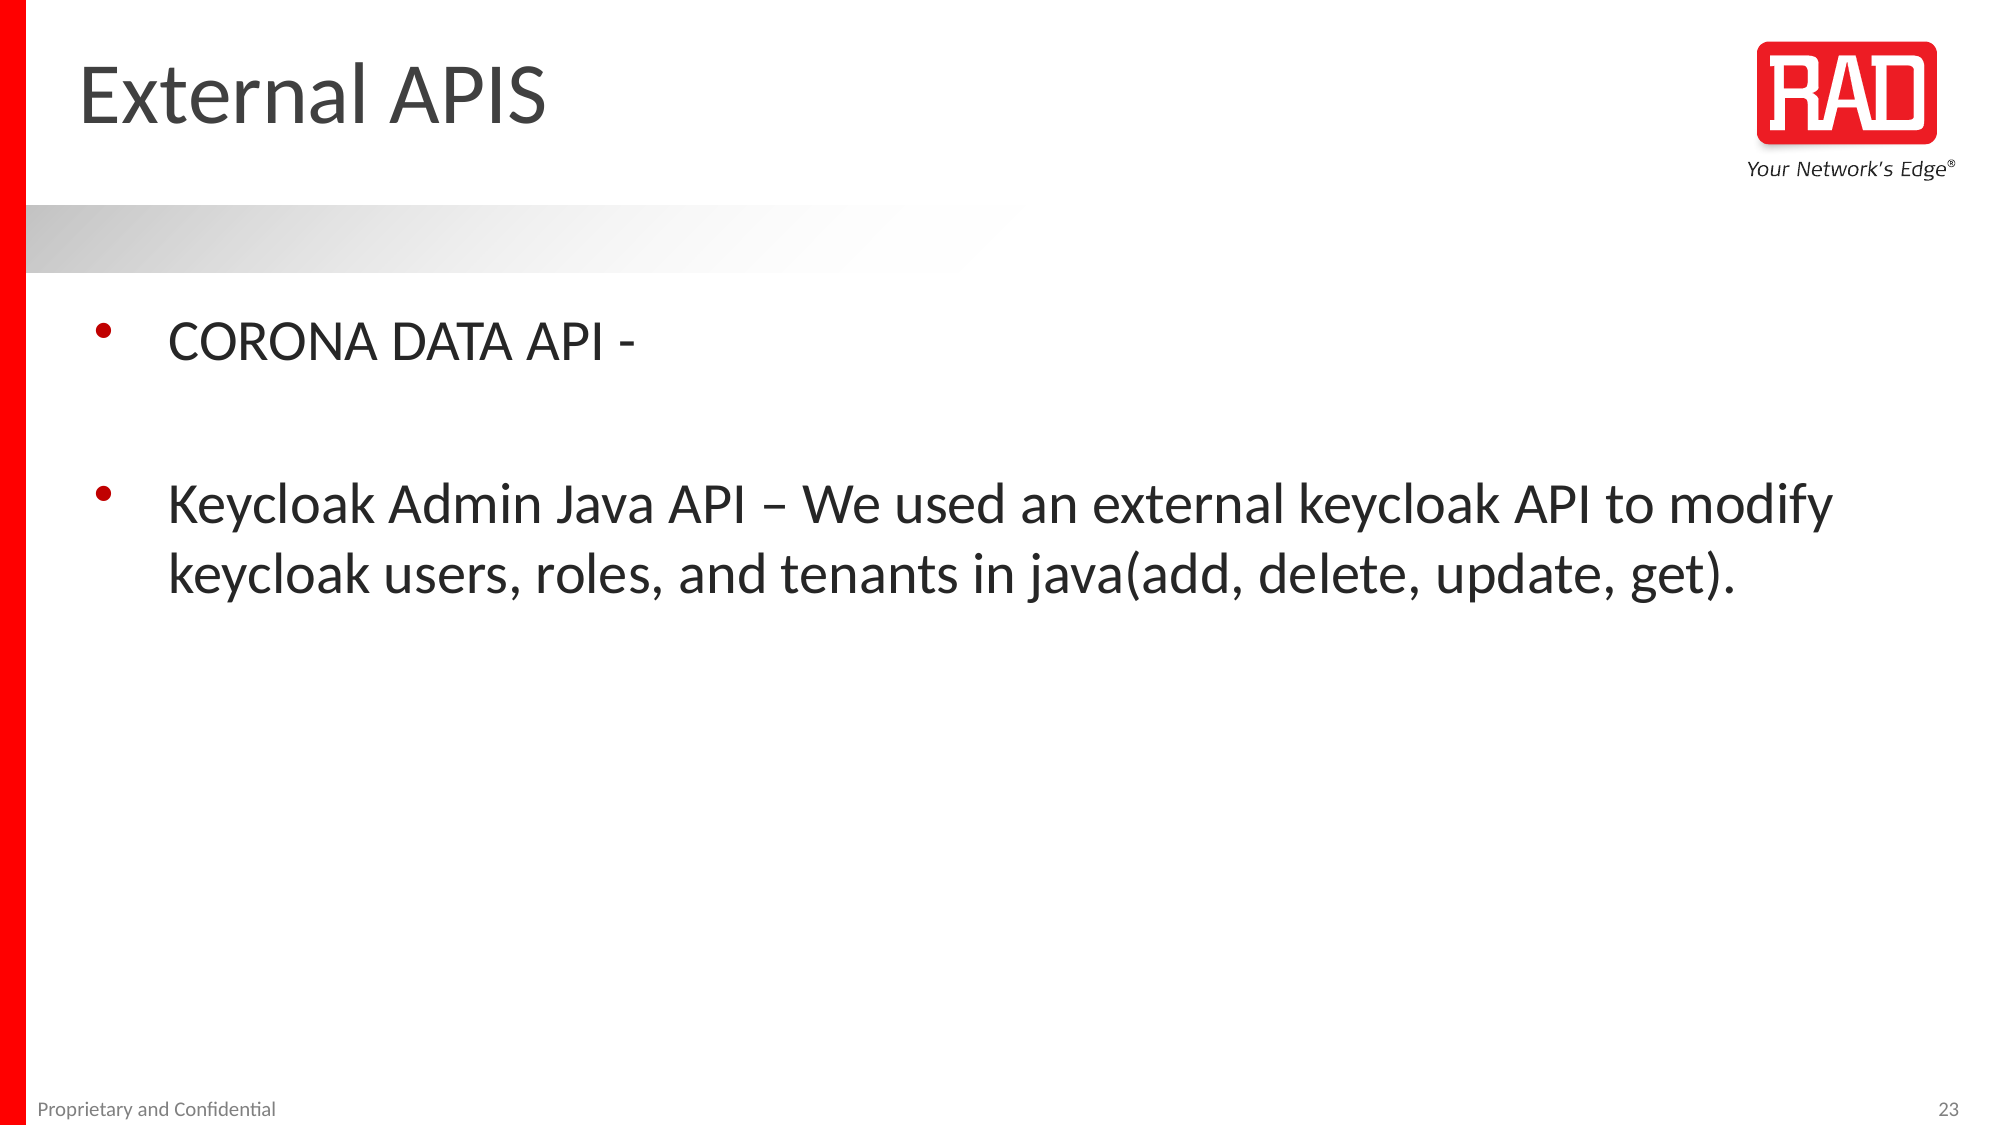

# External APIS
CORONA DATA API -

Keycloak Admin Java API – We used an external keycloak API to modify keycloak users, roles, and tenants in java(add, delete, update, get).